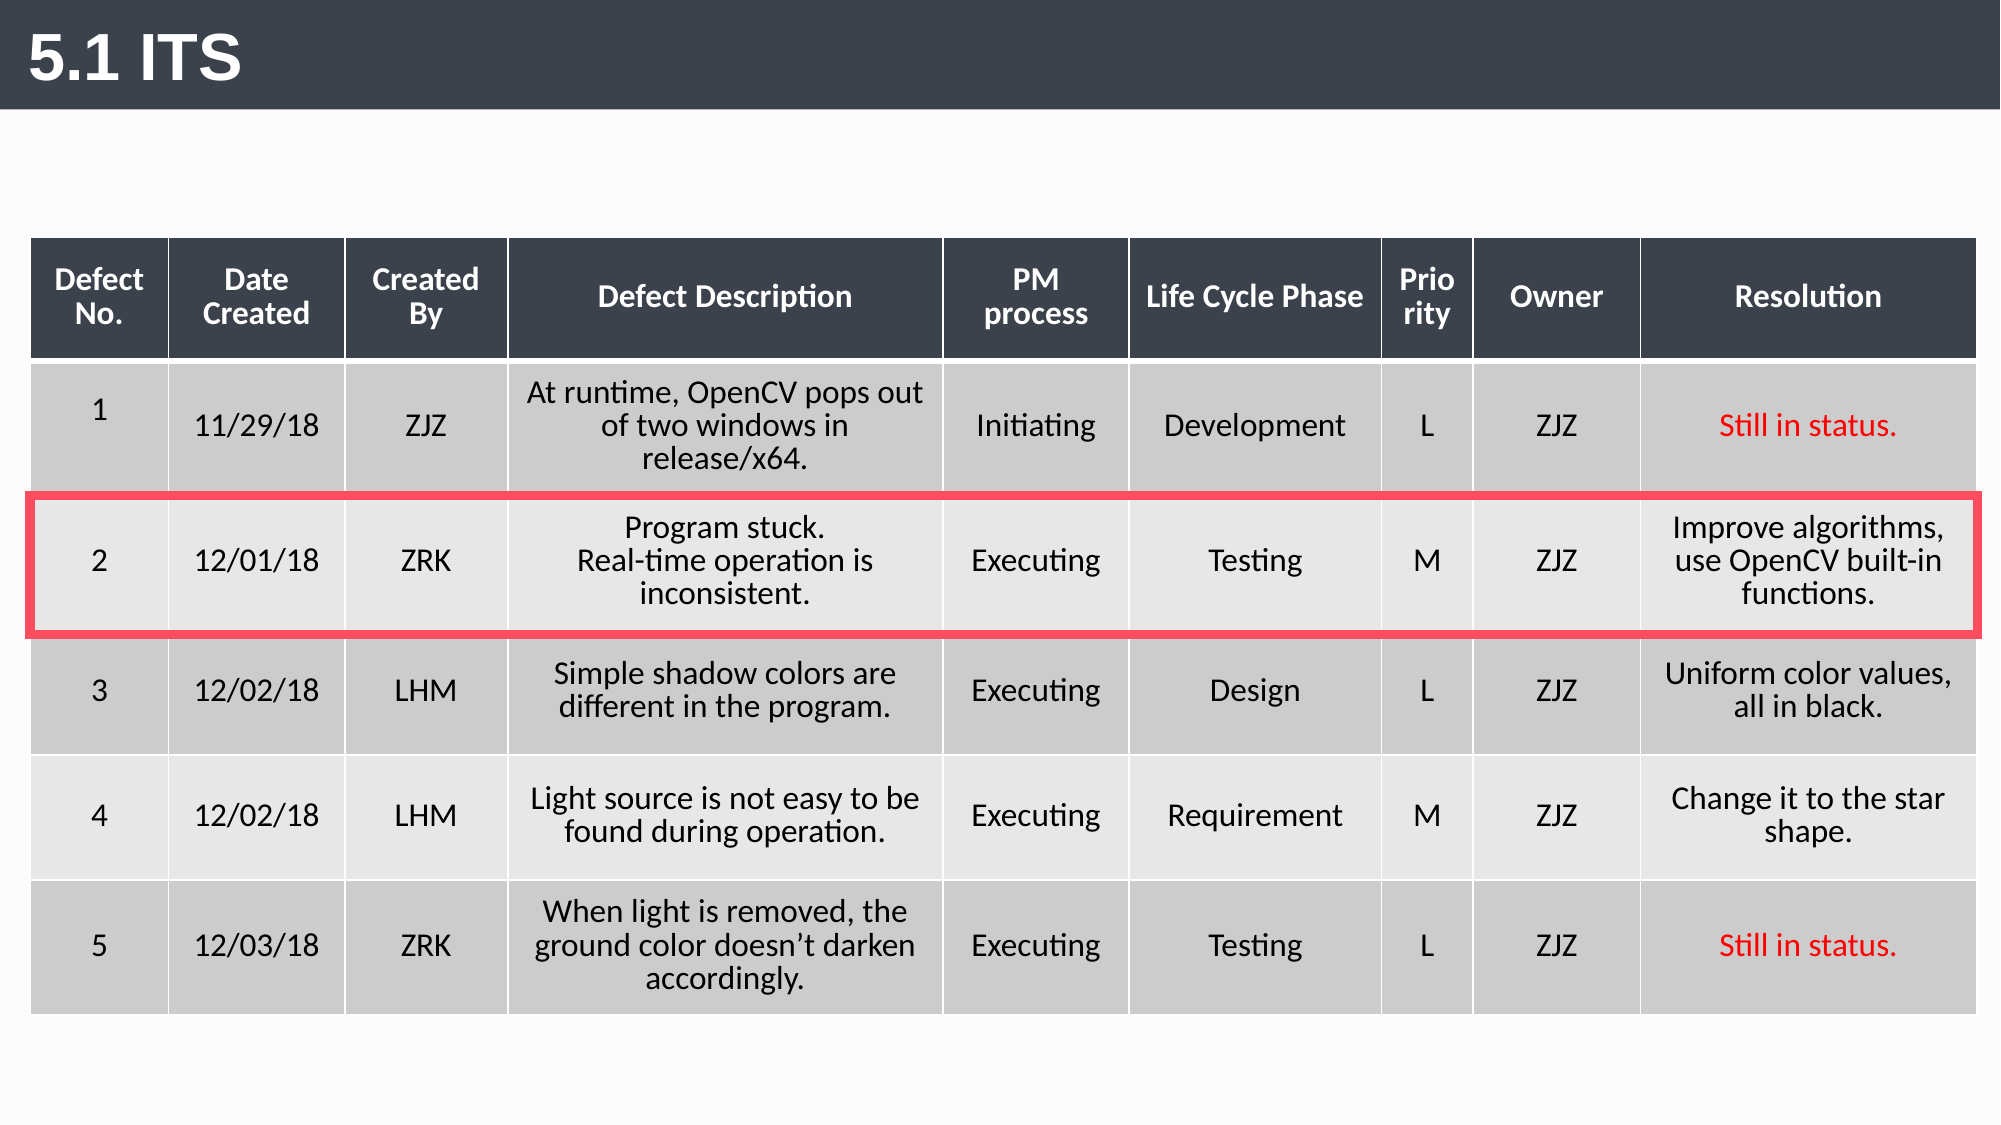

5.1 ITS
| Defect No. | Date Created | Created By | Defect Description | PM process | Life Cycle Phase | Priority | Owner | Resolution |
| --- | --- | --- | --- | --- | --- | --- | --- | --- |
| 1 | 11/29/18 | ZJZ | At runtime, OpenCV pops out of two windows in release/x64. | Initiating | Development | L | ZJZ | Still in status. |
| 2 | 12/01/18 | ZRK | Program stuck. Real-time operation is inconsistent. | Executing | Testing | M | ZJZ | Improve algorithms, use OpenCV built-in functions. |
| 3 | 12/02/18 | LHM | Simple shadow colors are different in the program. | Executing | Design | L | ZJZ | Uniform color values, all in black. |
| 4 | 12/02/18 | LHM | Light source is not easy to be found during operation. | Executing | Requirement | M | ZJZ | Change it to the star shape. |
| 5 | 12/03/18 | ZRK | When light is removed, the ground color doesn’t darken accordingly. | Executing | Testing | L | ZJZ | Still in status. |

Speed improvement

Problem
Description
Problem Analysis
Problem Solution